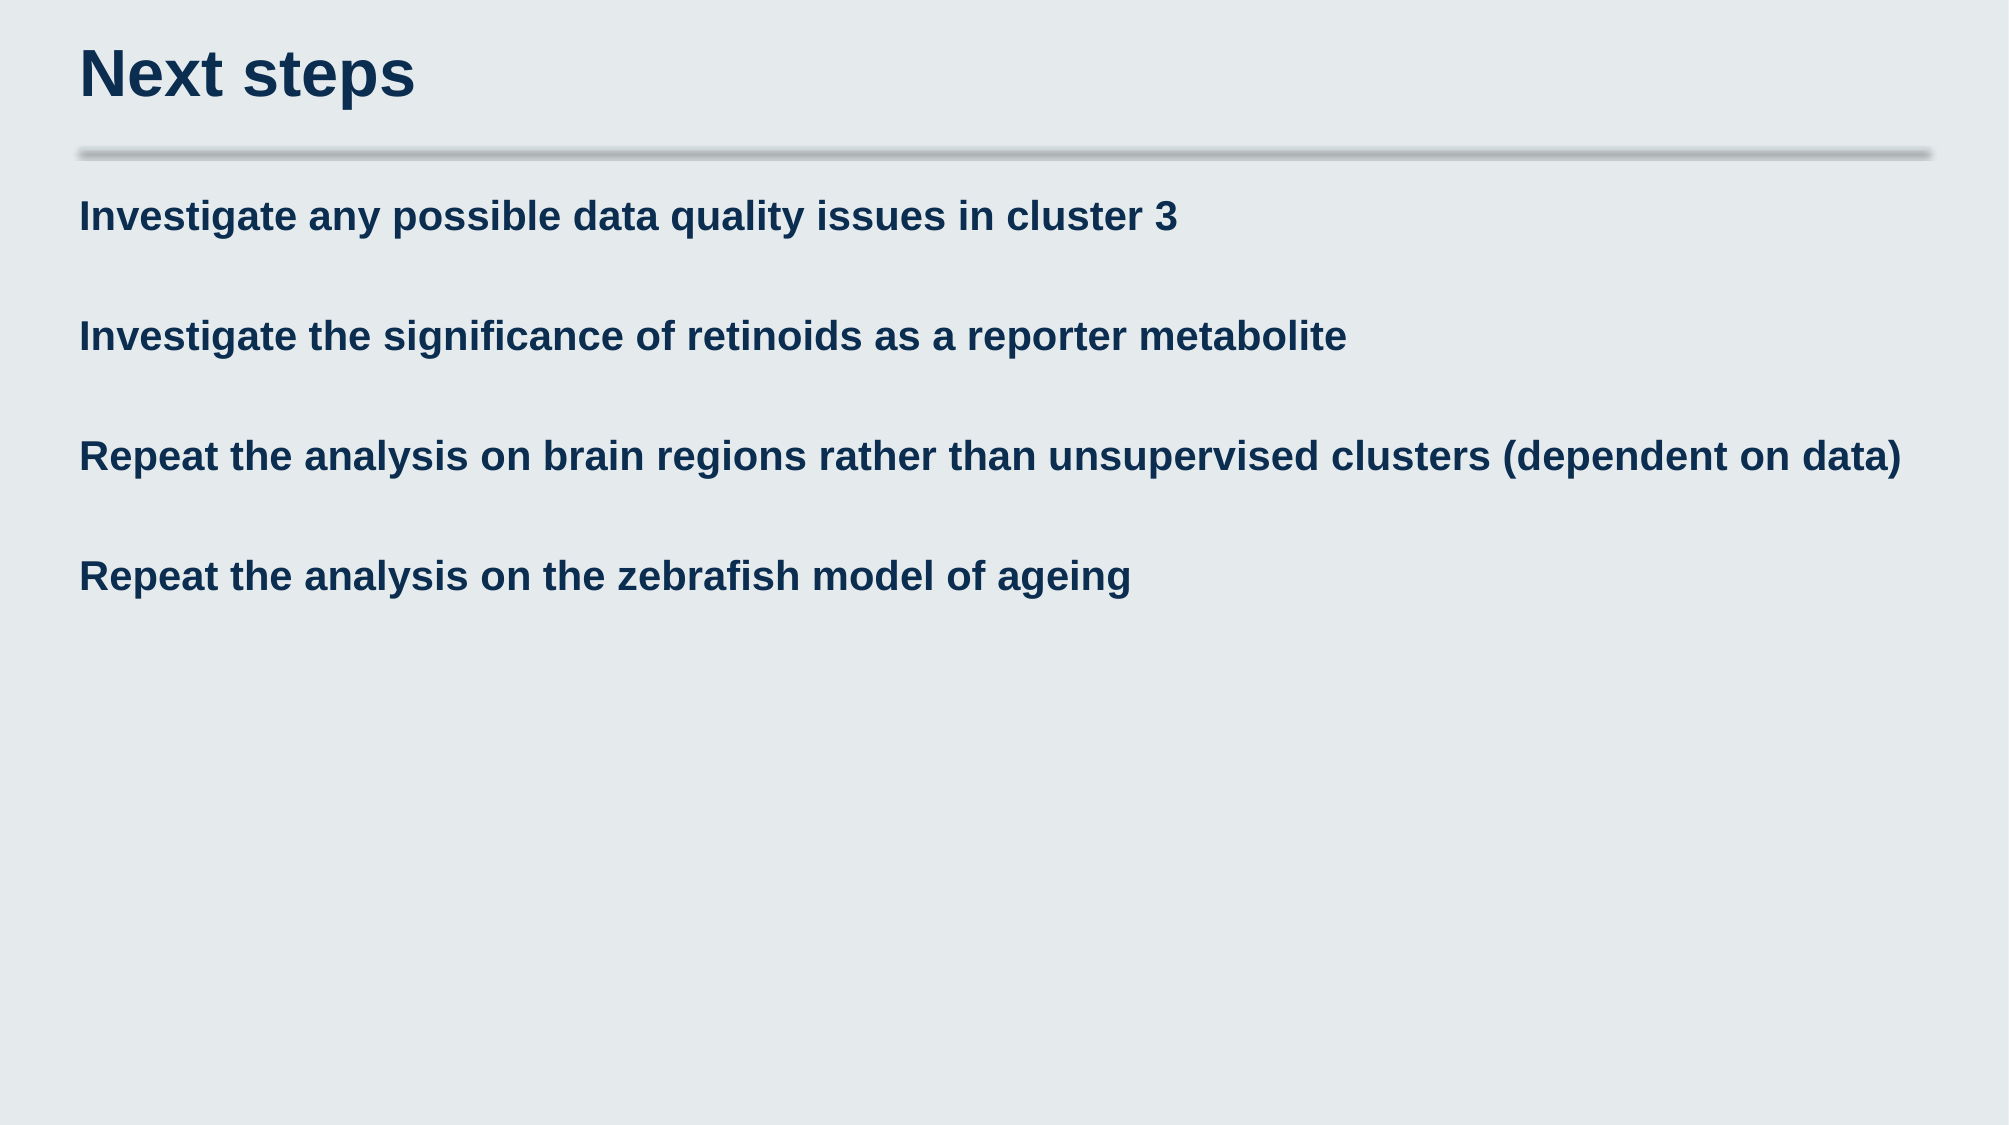

# Next steps
Investigate any possible data quality issues in cluster 3

Investigate the significance of retinoids as a reporter metabolite

Repeat the analysis on brain regions rather than unsupervised clusters (dependent on data)

Repeat the analysis on the zebrafish model of ageing